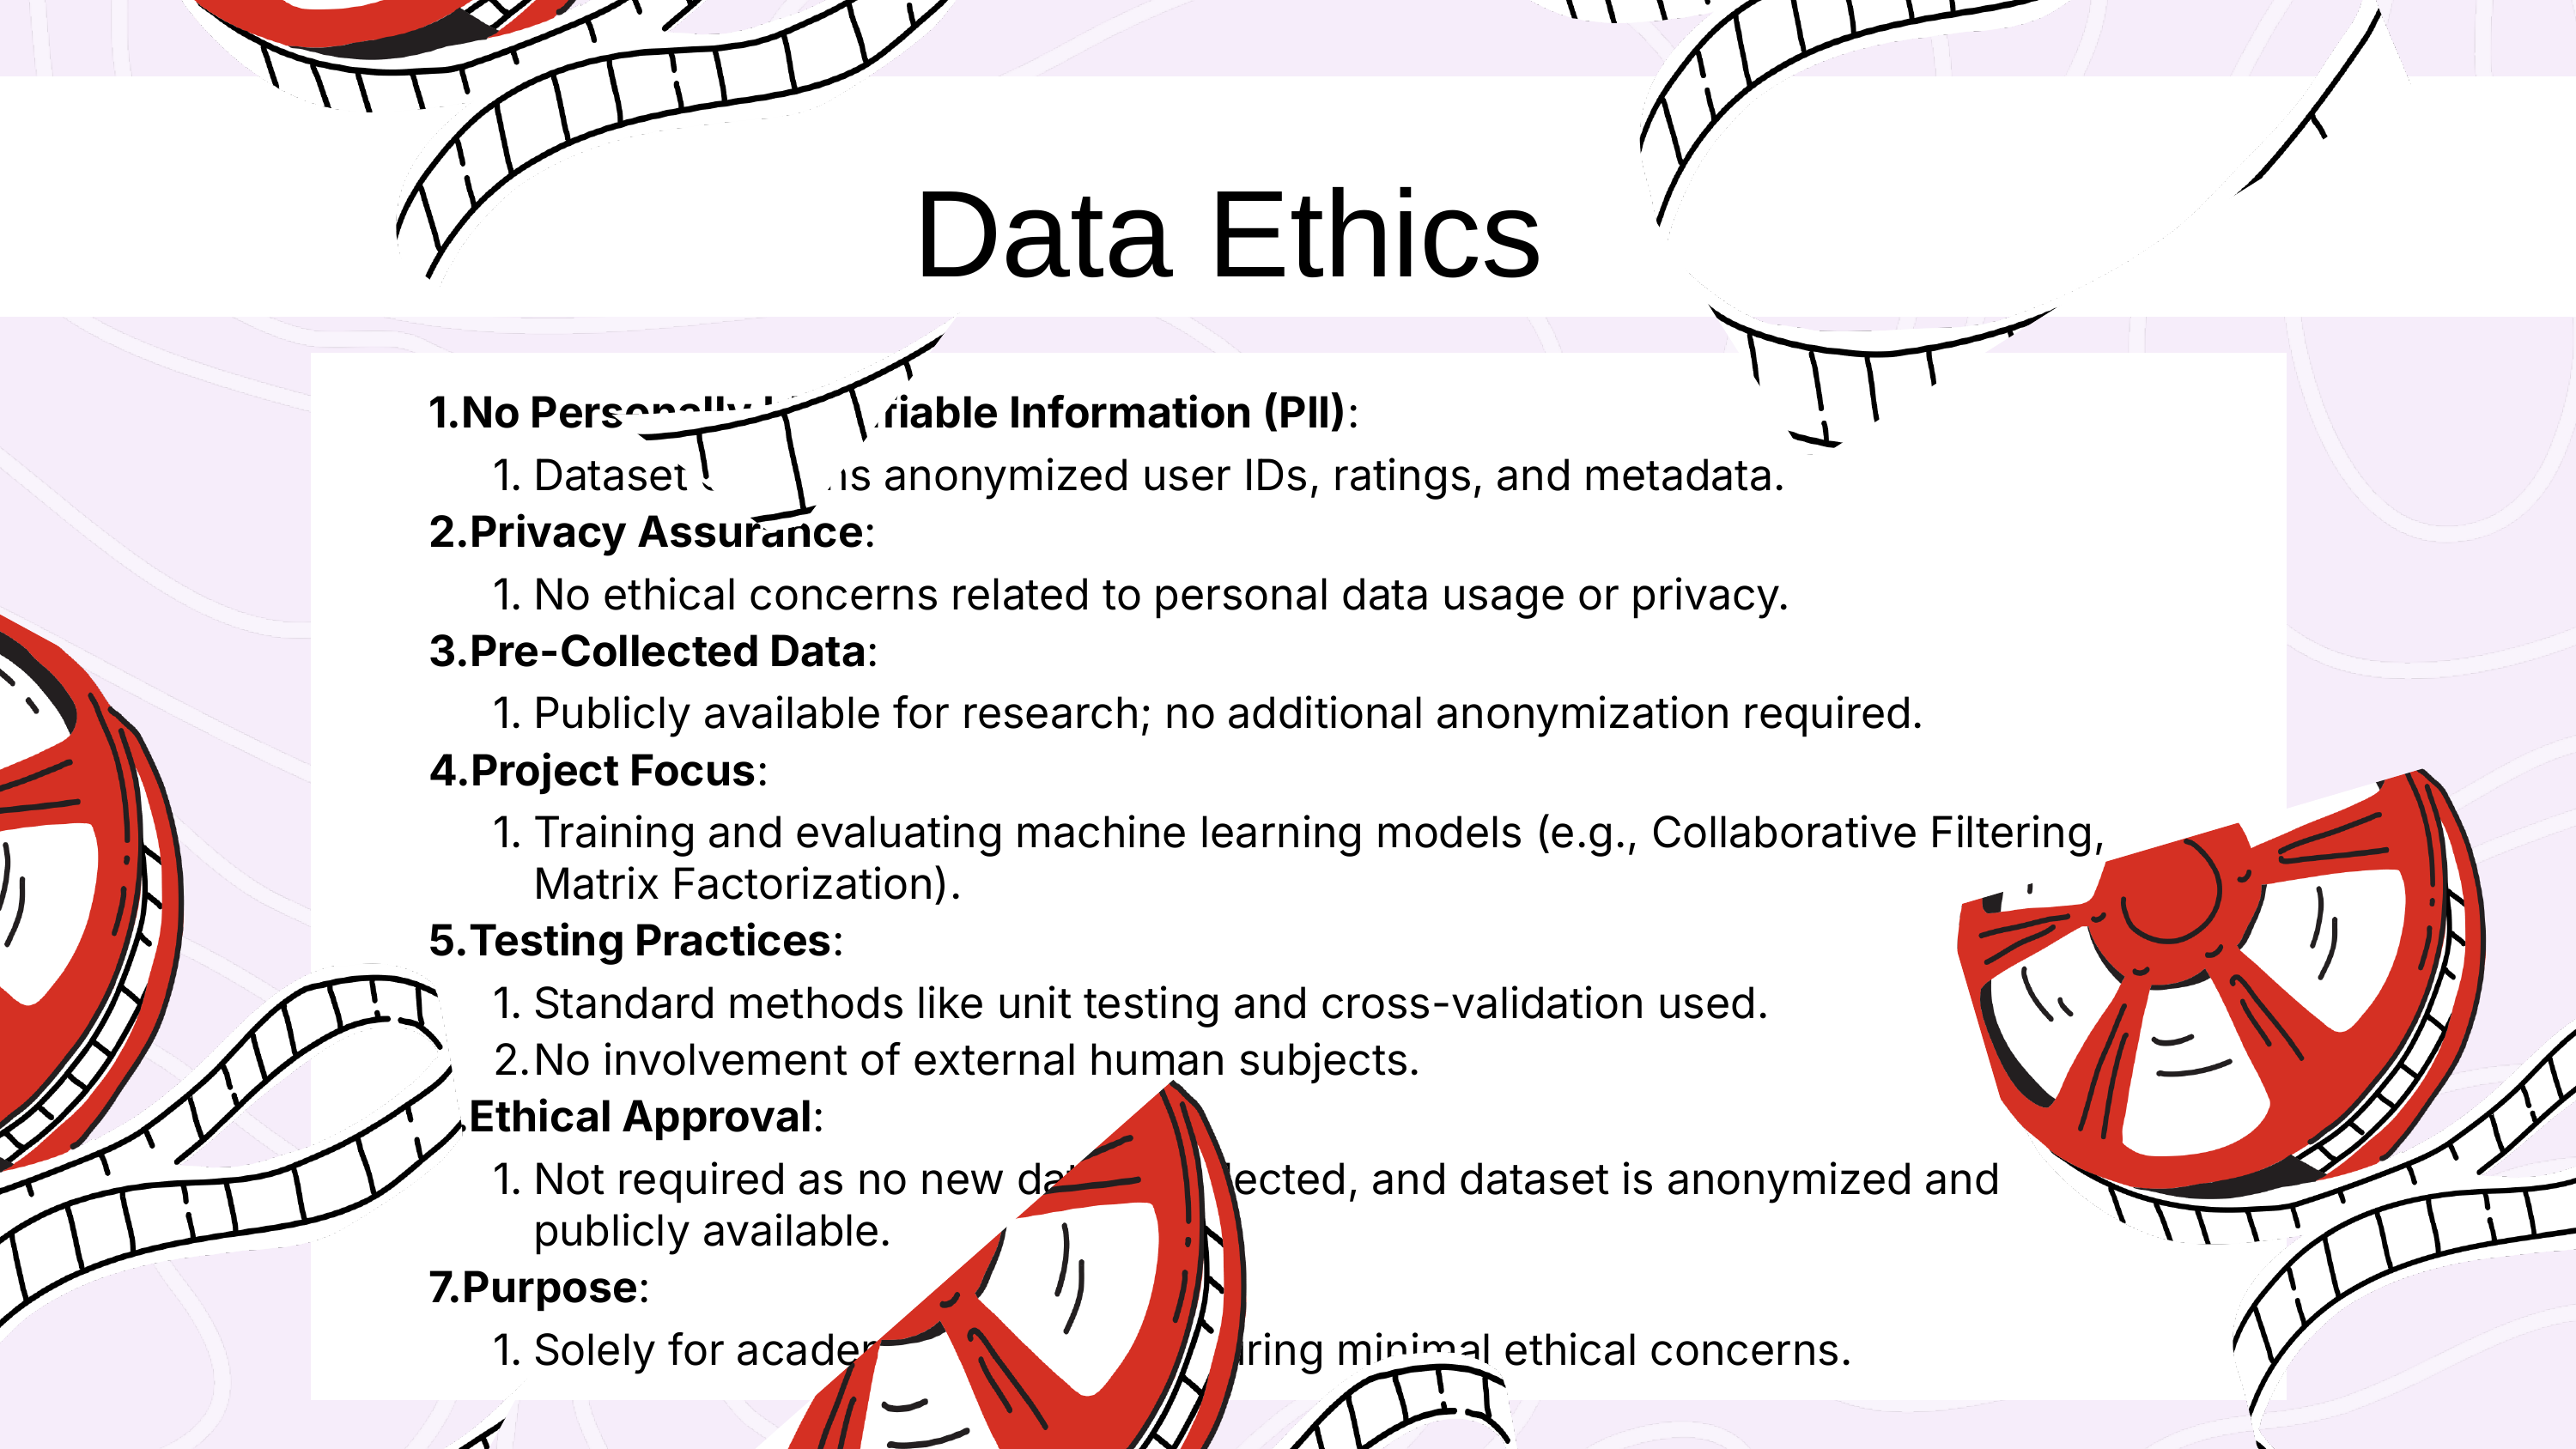

Data Ethics

No Personally Identifiable Information (PII):
Dataset contains anonymized user IDs, ratings, and metadata.
Privacy Assurance:
No ethical concerns related to personal data usage or privacy.
Pre-Collected Data:
Publicly available for research; no additional anonymization required.
Project Focus:
Training and evaluating machine learning models (e.g., Collaborative Filtering, Matrix Factorization).
Testing Practices:
Standard methods like unit testing and cross-validation used.
No involvement of external human subjects.
Ethical Approval:
Not required as no new data is collected, and dataset is anonymized and publicly available.
Purpose:
Solely for academic research, ensuring minimal ethical concerns.